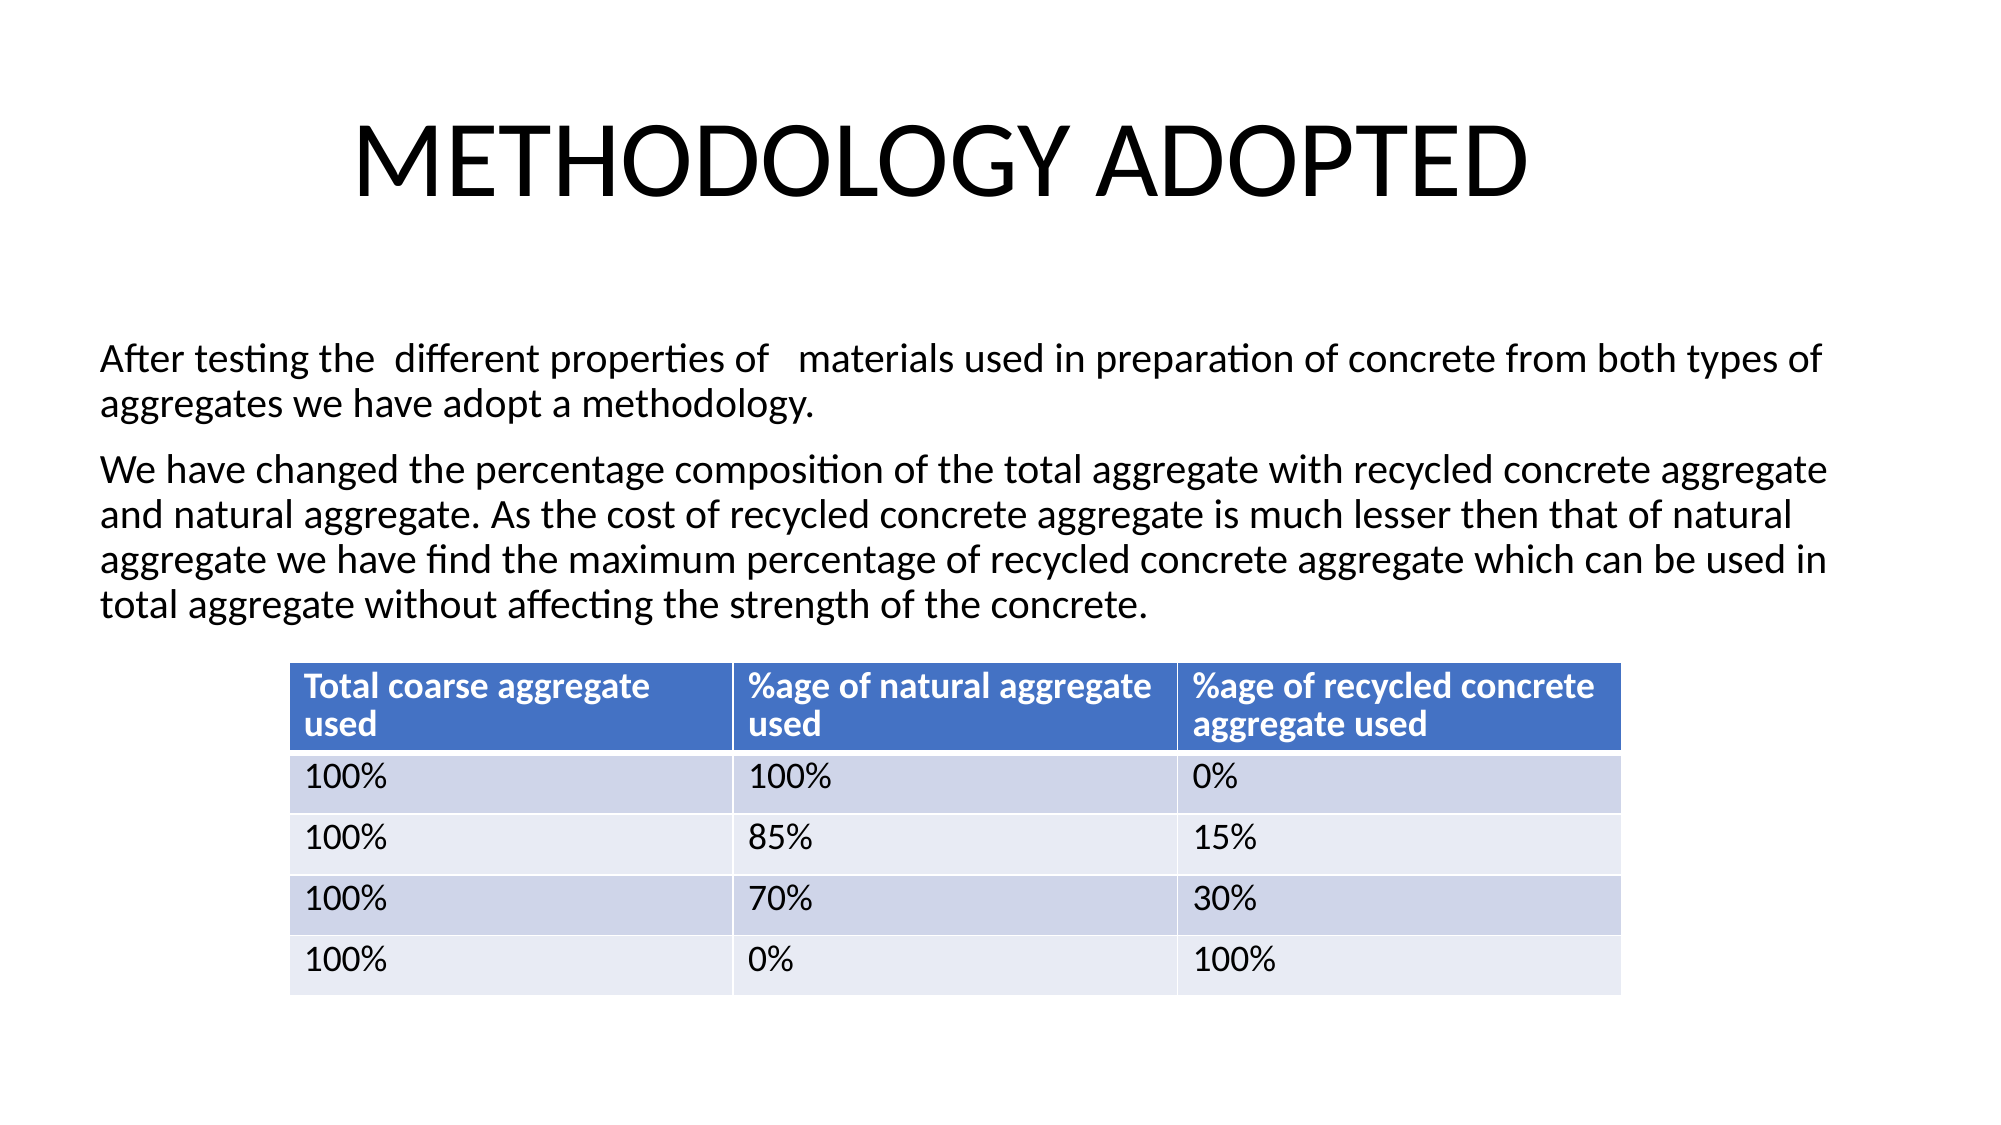

METHODOLOGY ADOPTED
After testing the  different properties of   materials used in preparation of concrete from both types of aggregates we have adopt a methodology.
We have changed the percentage composition of the total aggregate with recycled concrete aggregate and natural aggregate. As the cost of recycled concrete aggregate is much lesser then that of natural aggregate we have find the maximum percentage of recycled concrete aggregate which can be used in total aggregate without affecting the strength of the concrete.
| Total coarse aggregate used | %age of natural aggregate used | %age of recycled concrete aggregate used |
| --- | --- | --- |
| 100% | 100% | 0% |
| 100% | 85% | 15% |
| 100% | 70% | 30% |
| 100% | 0% | 100% |